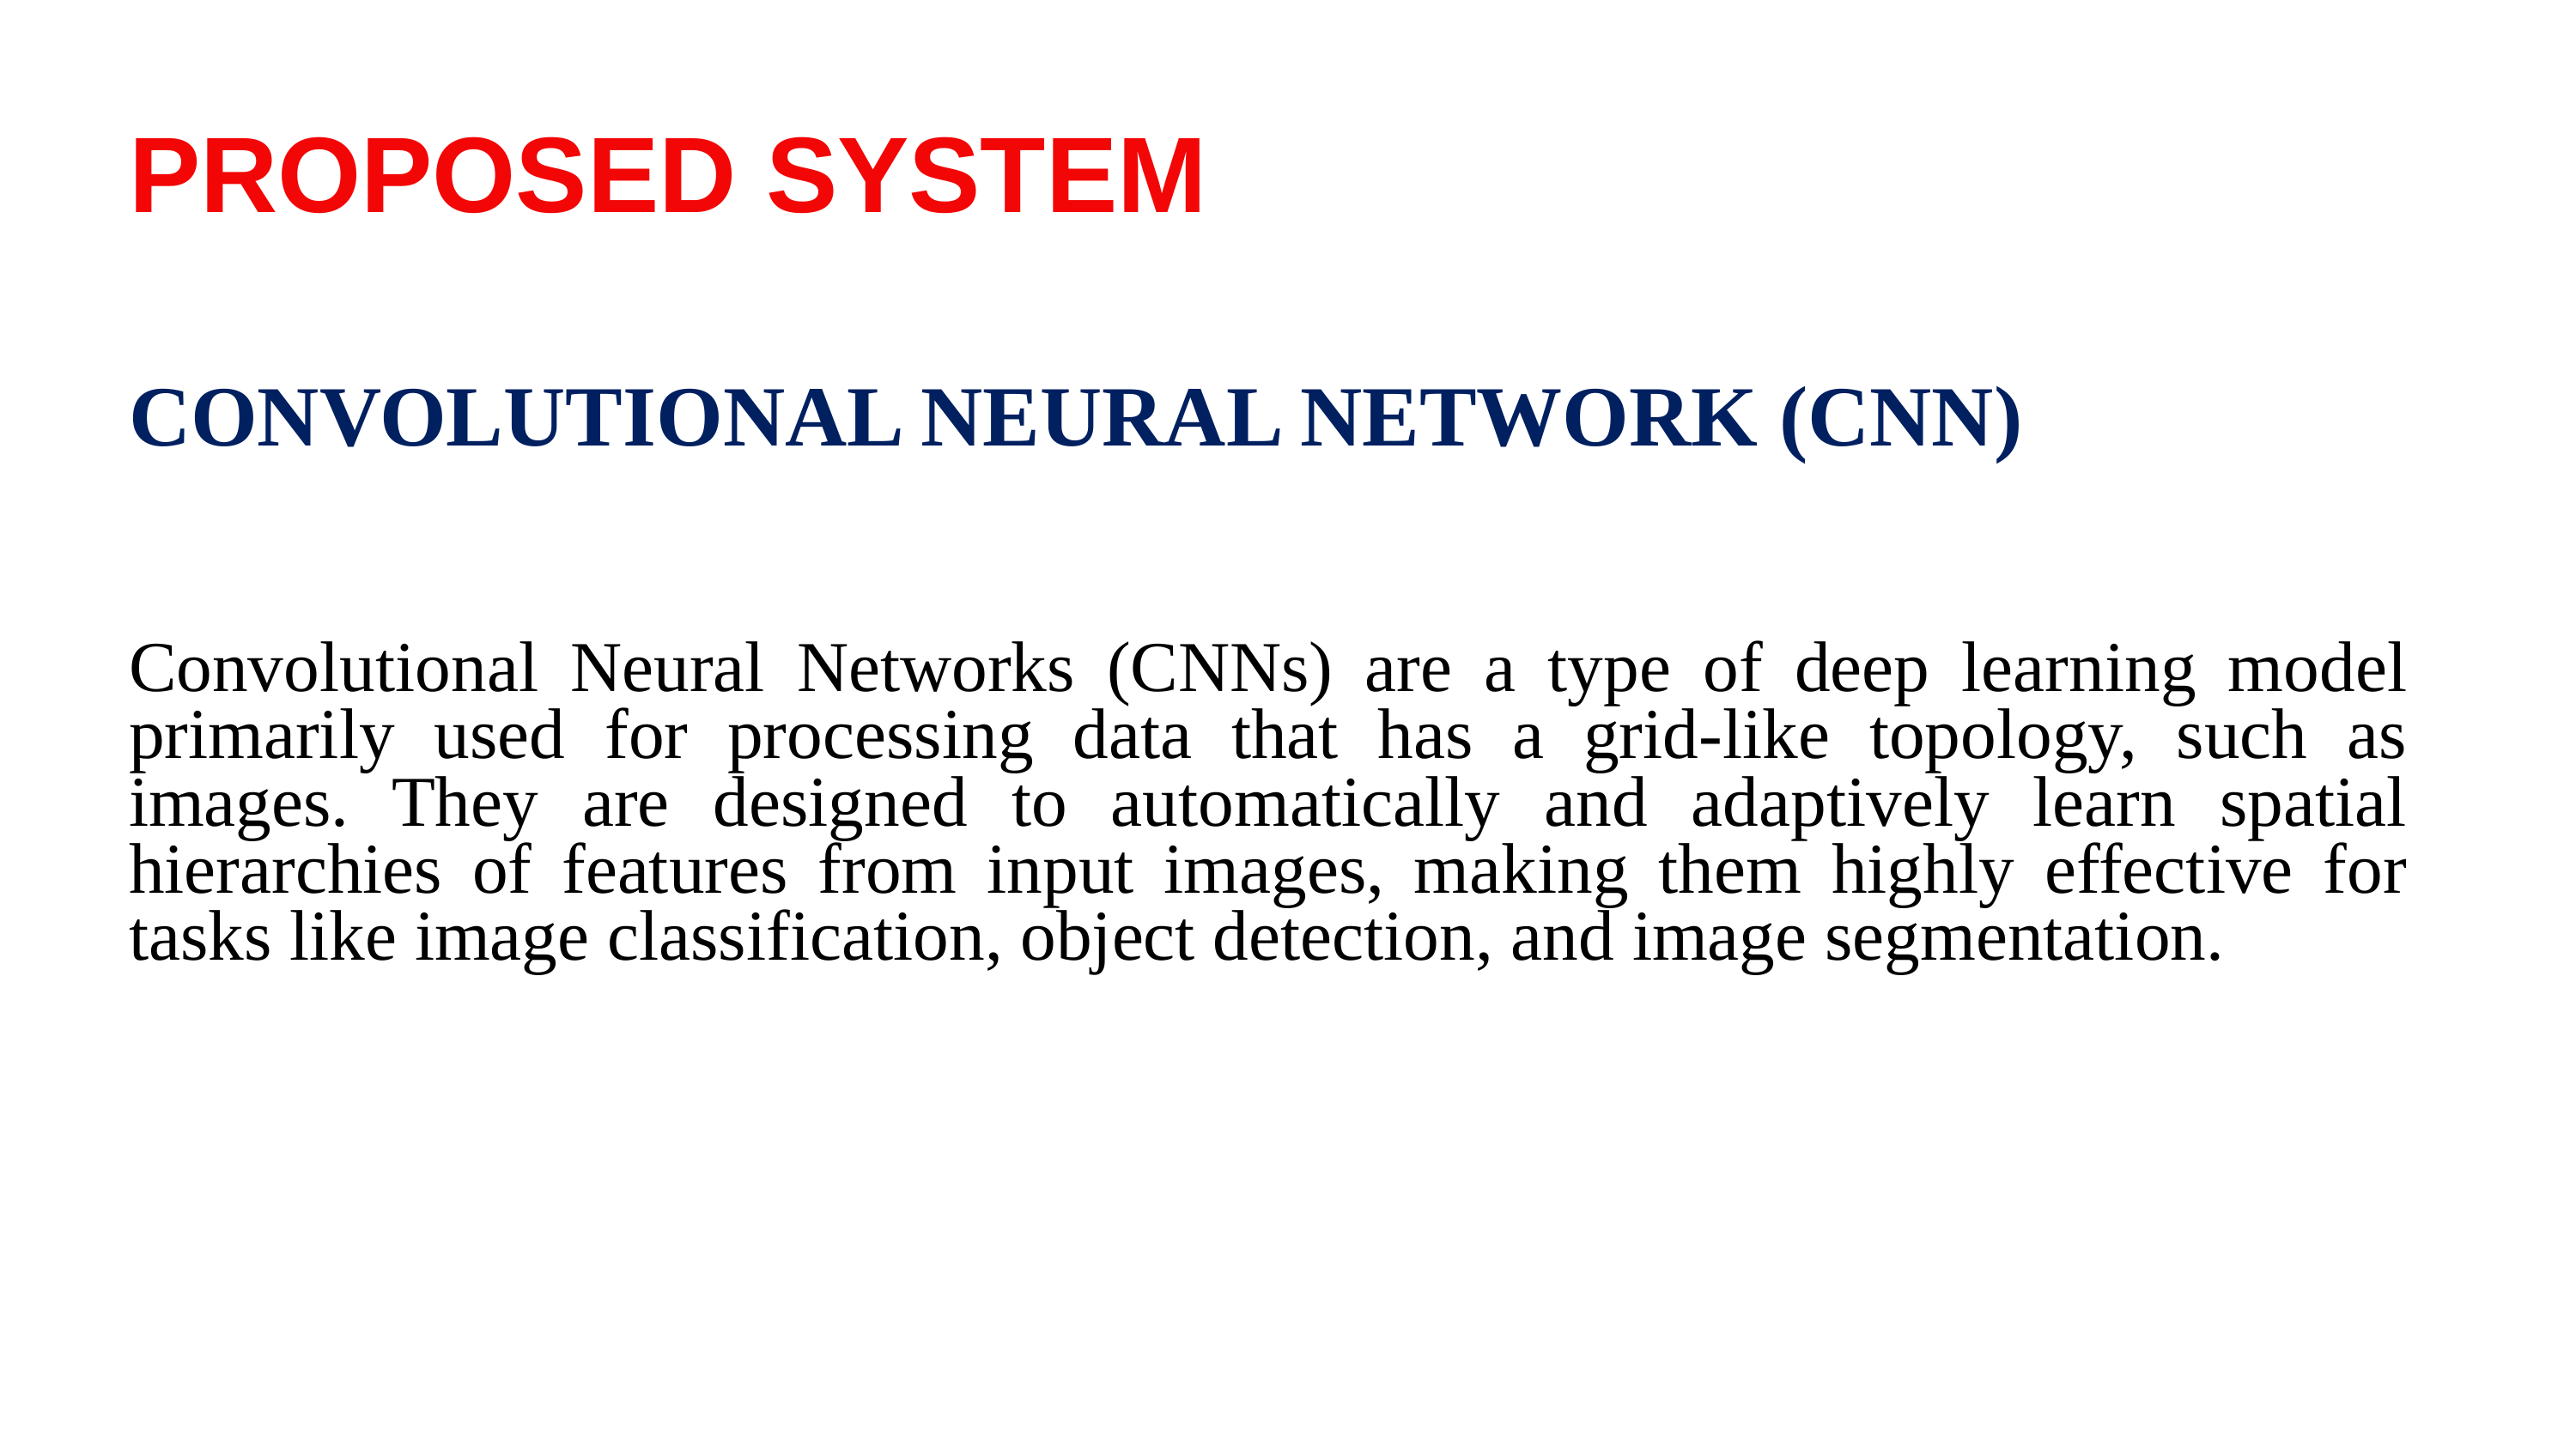

PROPOSED SYSTEM
CONVOLUTIONAL NEURAL NETWORK (CNN)
Convolutional Neural Networks (CNNs) are a type of deep learning model primarily used for processing data that has a grid-like topology, such as images. They are designed to automatically and adaptively learn spatial hierarchies of features from input images, making them highly effective for tasks like image classification, object detection, and image segmentation.